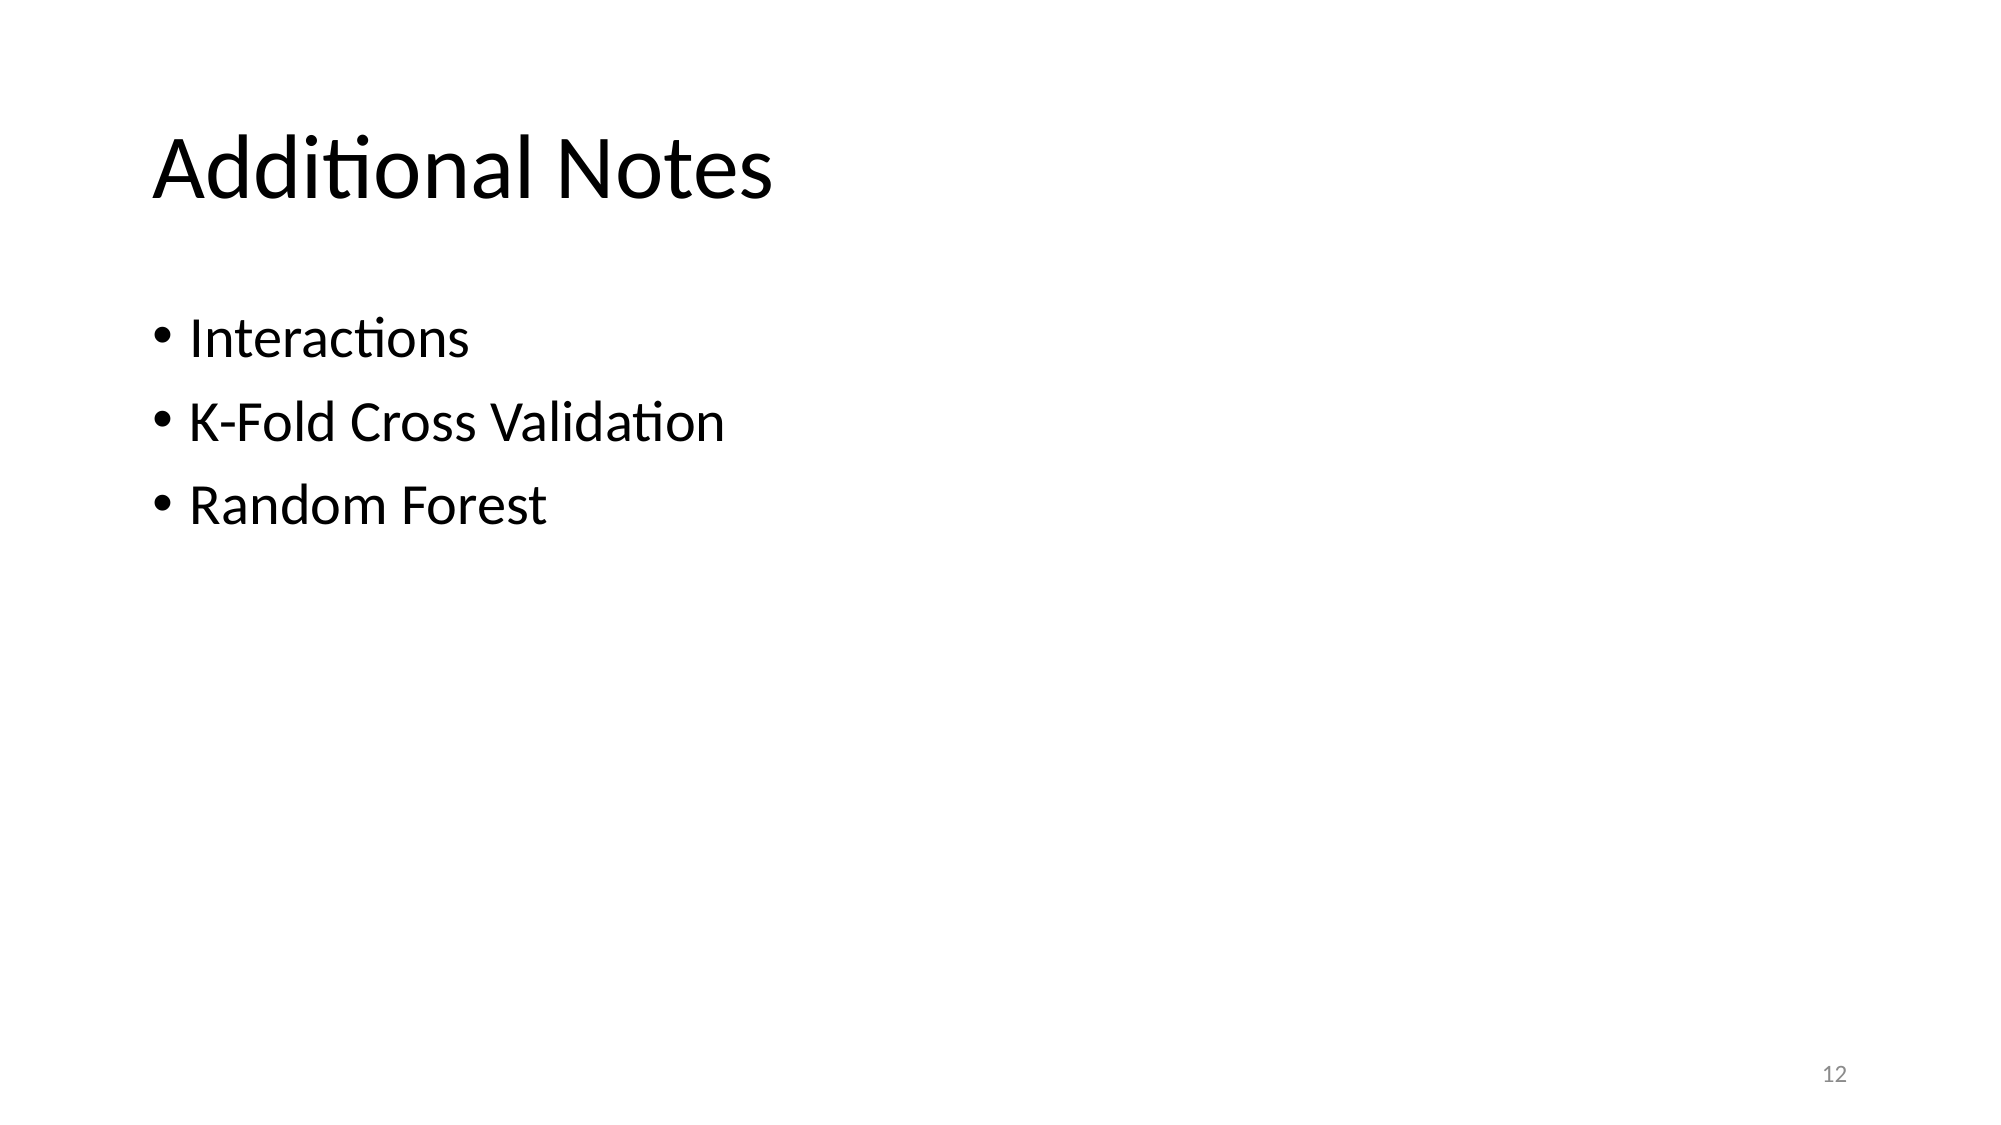

# Additional Notes
Interactions
K-Fold Cross Validation
Random Forest

12